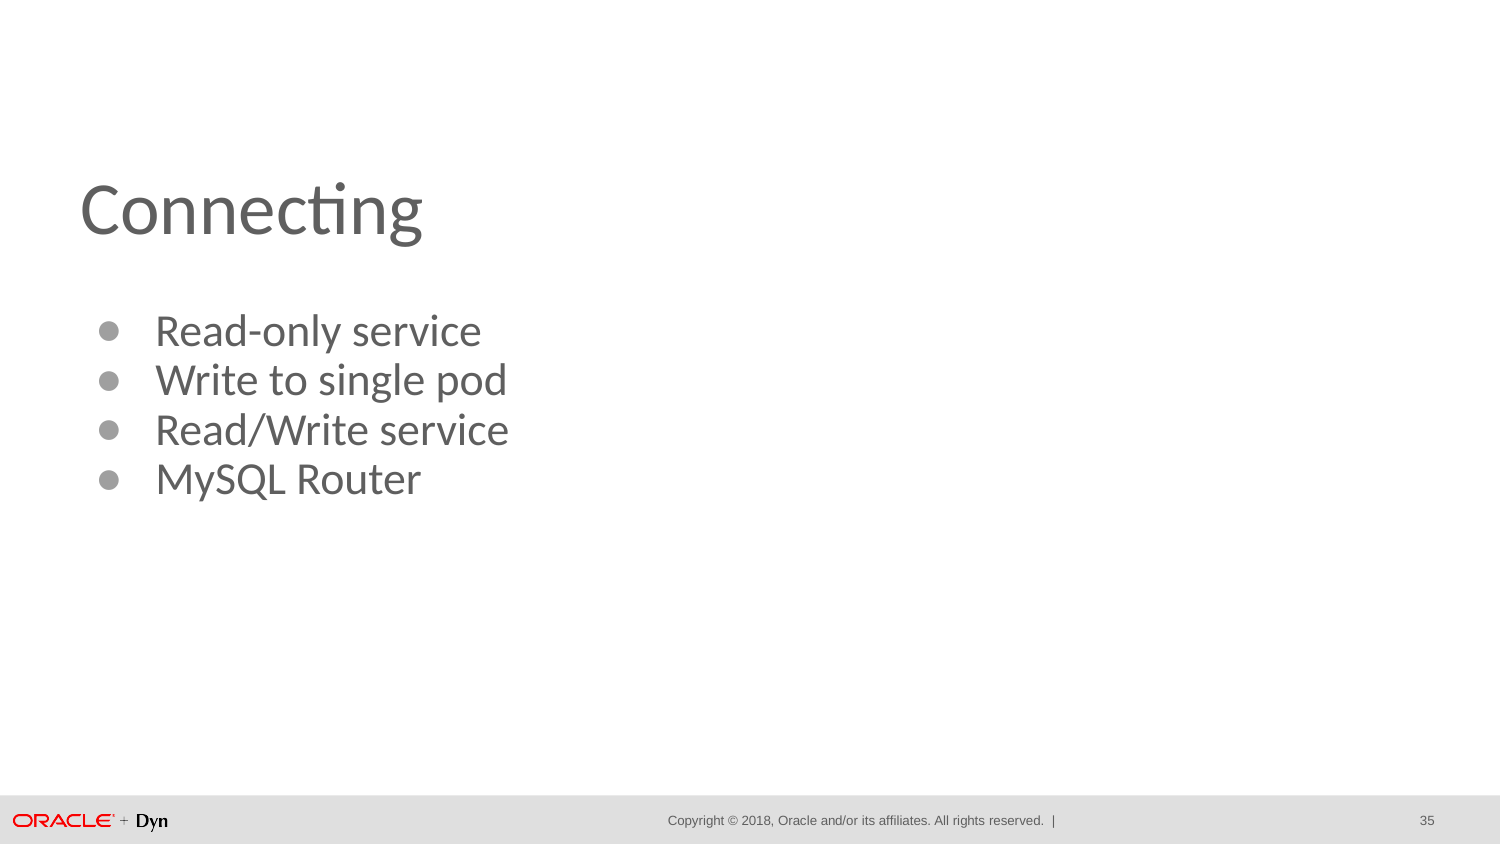

# Connecting
Read-only service
Write to single pod
Read/Write service
MySQL Router

35